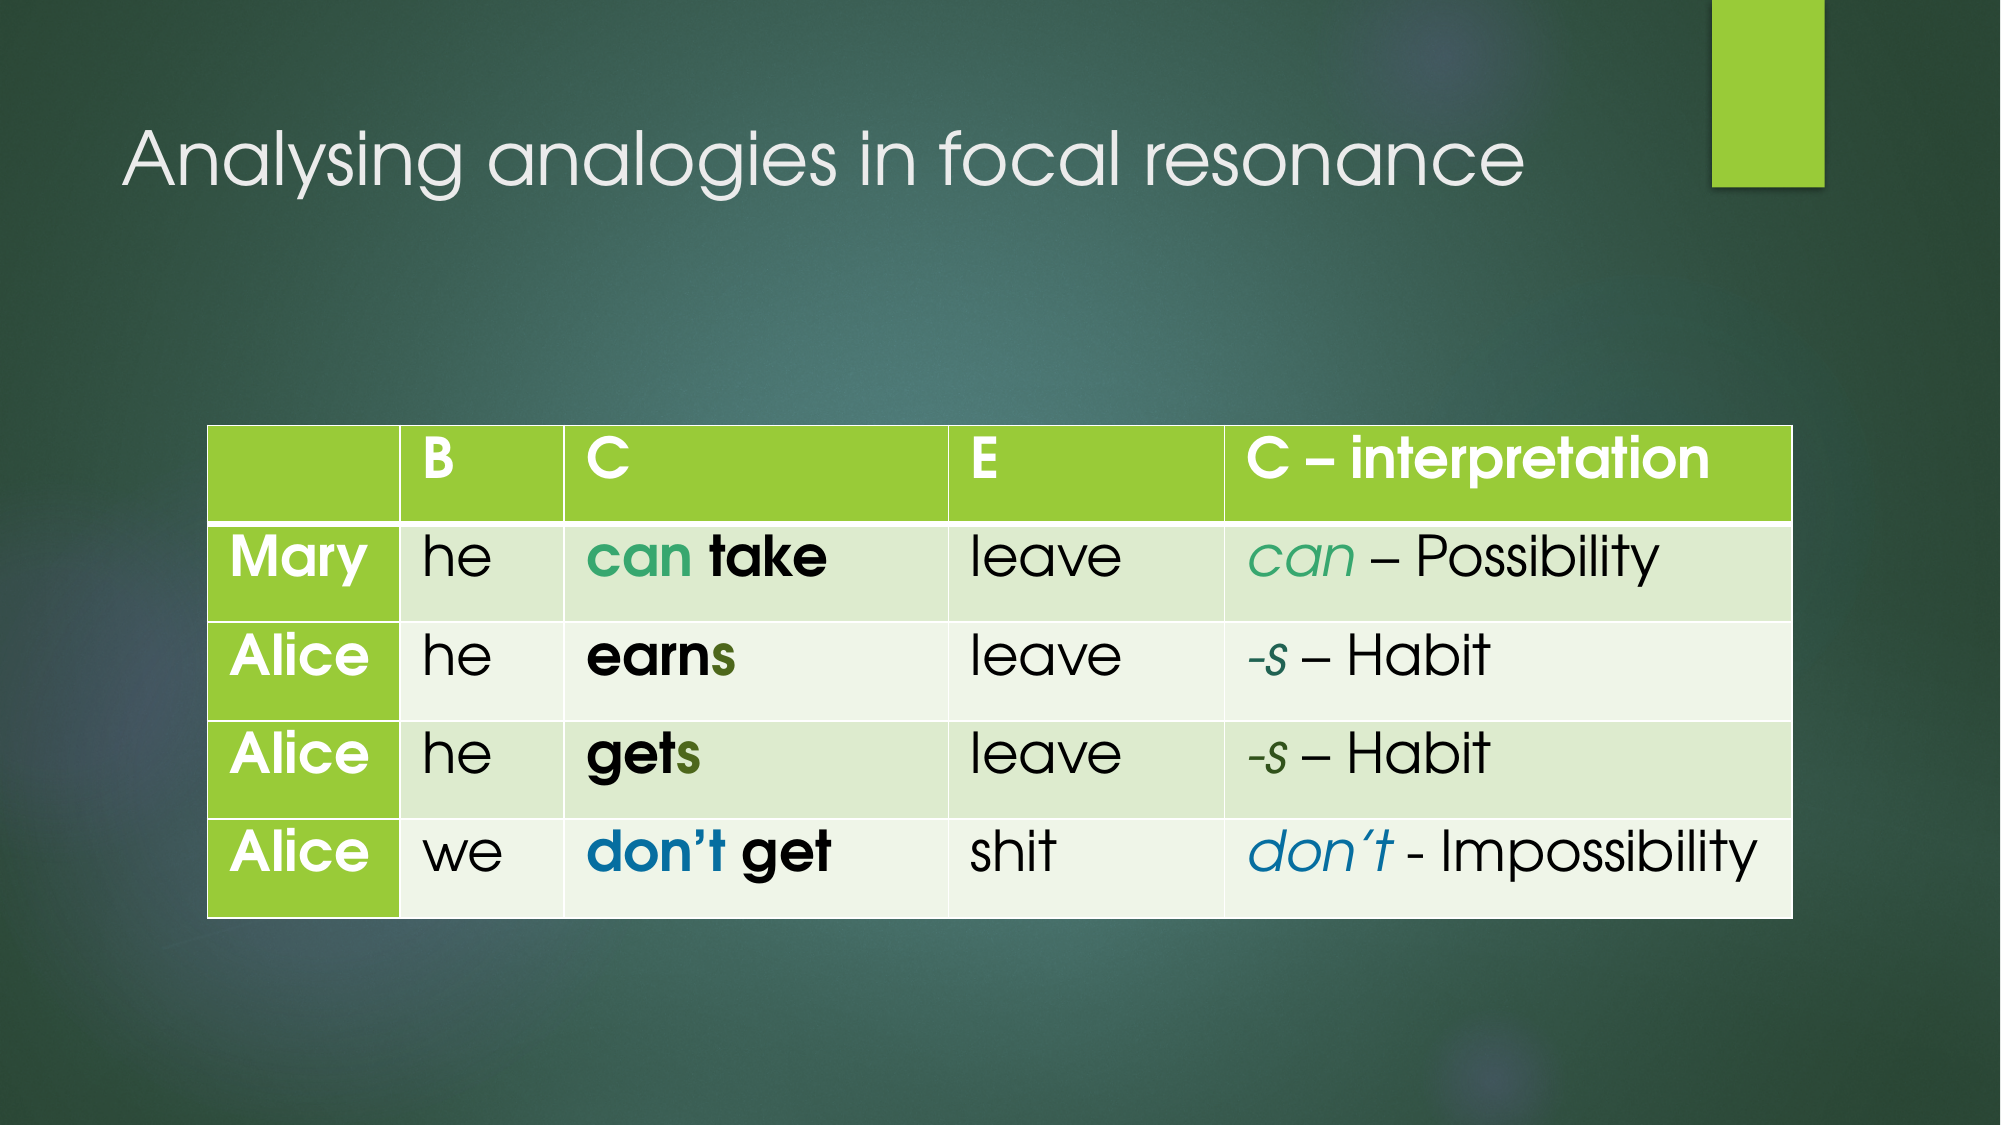

# Analysing analogies in focal resonance
|  | B | C | E | C – interpretation |
| --- | --- | --- | --- | --- |
| Mary | he | can take | leave | can – Possibility |
| Alice | he | earns | leave | -s – Habit |
| Alice | he | gets | leave | -s – Habit |
| Alice | we | don’t get | shit | don’t - Impossibility |